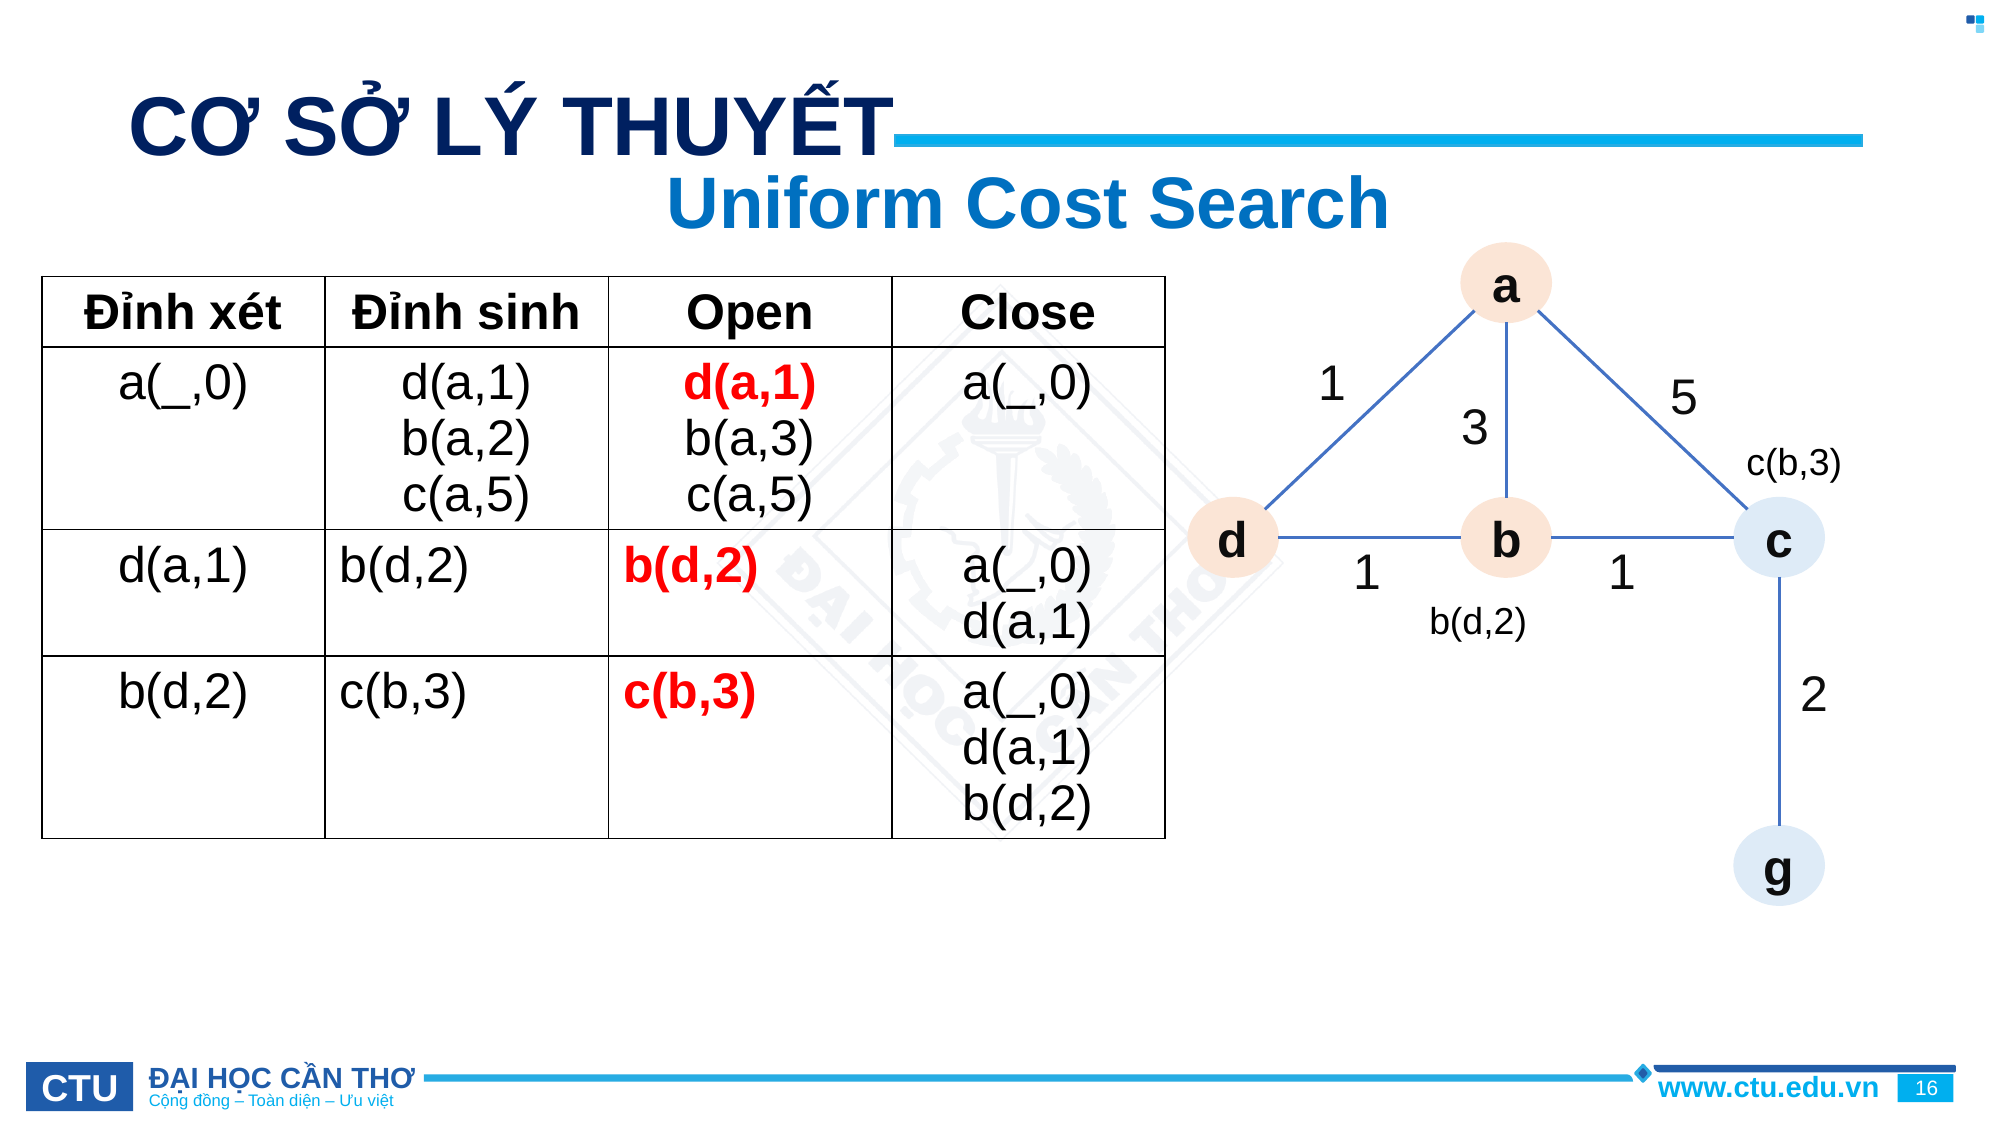

CƠ SỞ LÝ THUYẾT

# Uniform Cost Search
a
1
5
3
d
b
c
1
1
2
g
| Đỉnh xét | Đỉnh sinh | Open | Close |
| --- | --- | --- | --- |
| a(\_,0) | d(a,1) b(a,2) c(a,5) | d(a,1) b(a,3) c(a,5) | a(\_,0) |
| d(a,1) | b(d,2) | b(d,2) | a(\_,0) d(a,1) |
| b(d,2) | c(b,3) | c(b,3) | a(\_,0) d(a,1) b(d,2) |
c(b,3)
b(d,2)